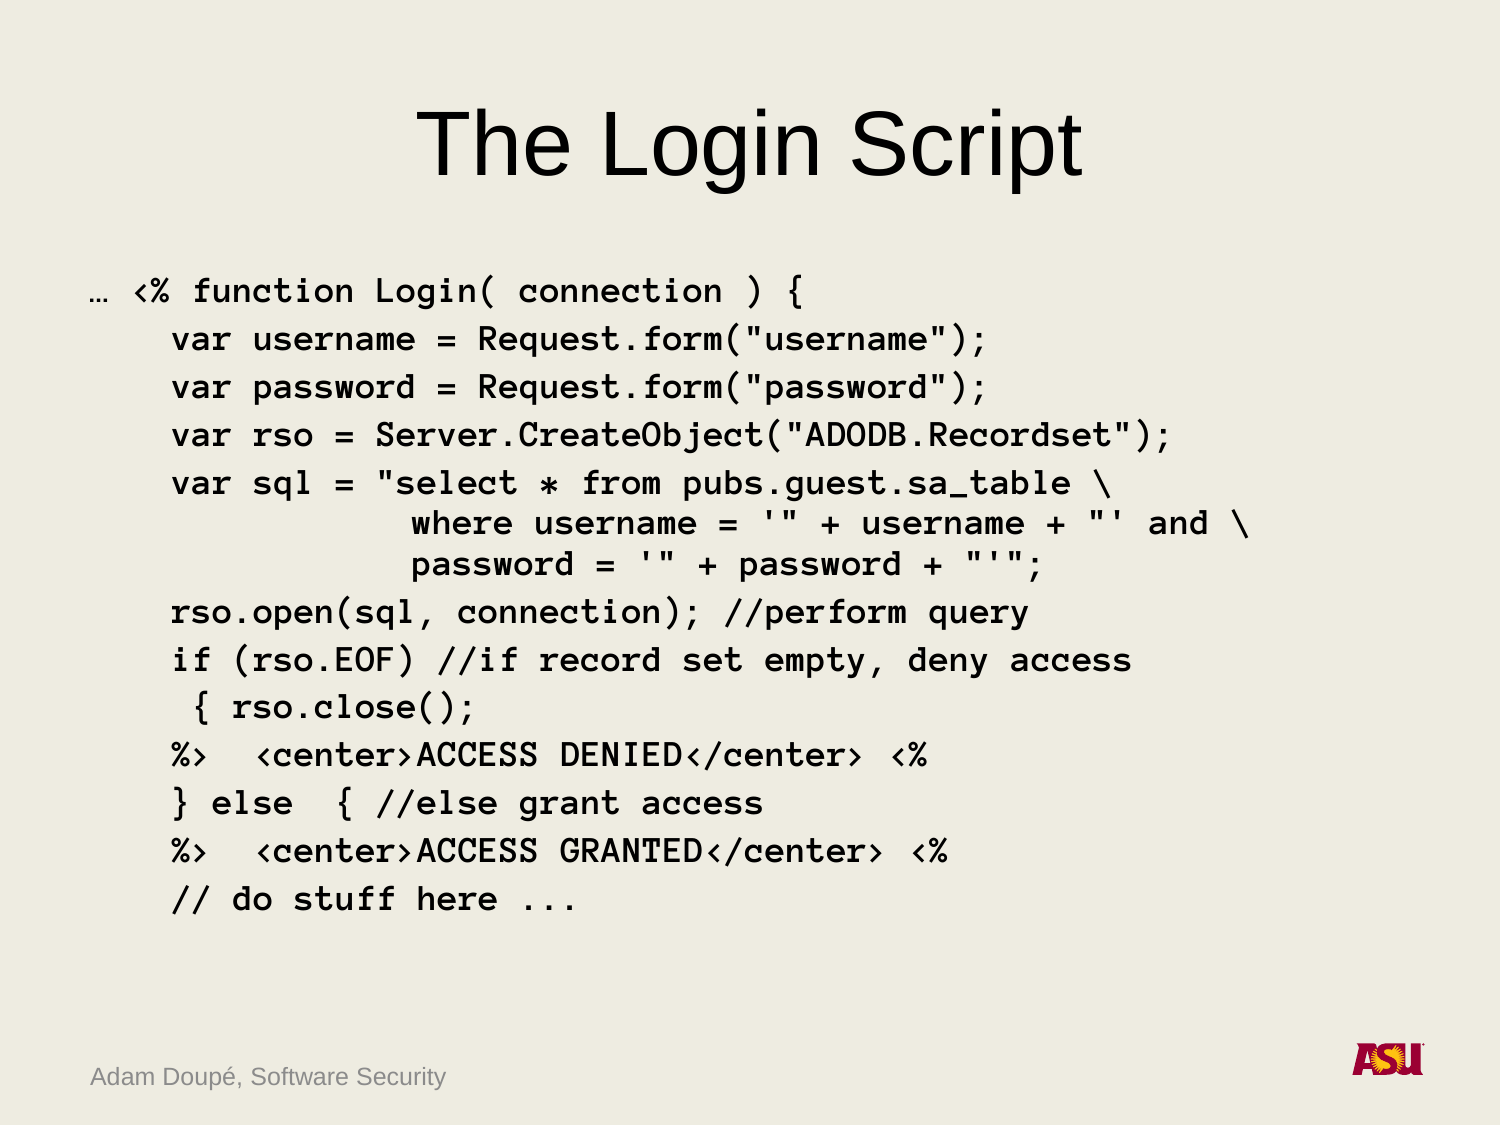

# The Login Script
… <% function Login( connection ) {
    var username = Request.form("username");
    var password = Request.form("password");
    var rso = Server.CreateObject("ADODB.Recordset");
    var sql = "select * from pubs.guest.sa_table \
             where username = '" + username + "' and \
             password = '" + password + "'";
    rso.open(sql, connection); //perform query
    if (rso.EOF) //if record set empty, deny access
     { rso.close();
    %>  <center>ACCESS DENIED</center> <%
    } else  { //else grant access
    %>  <center>ACCESS GRANTED</center> <%
    // do stuff here ...